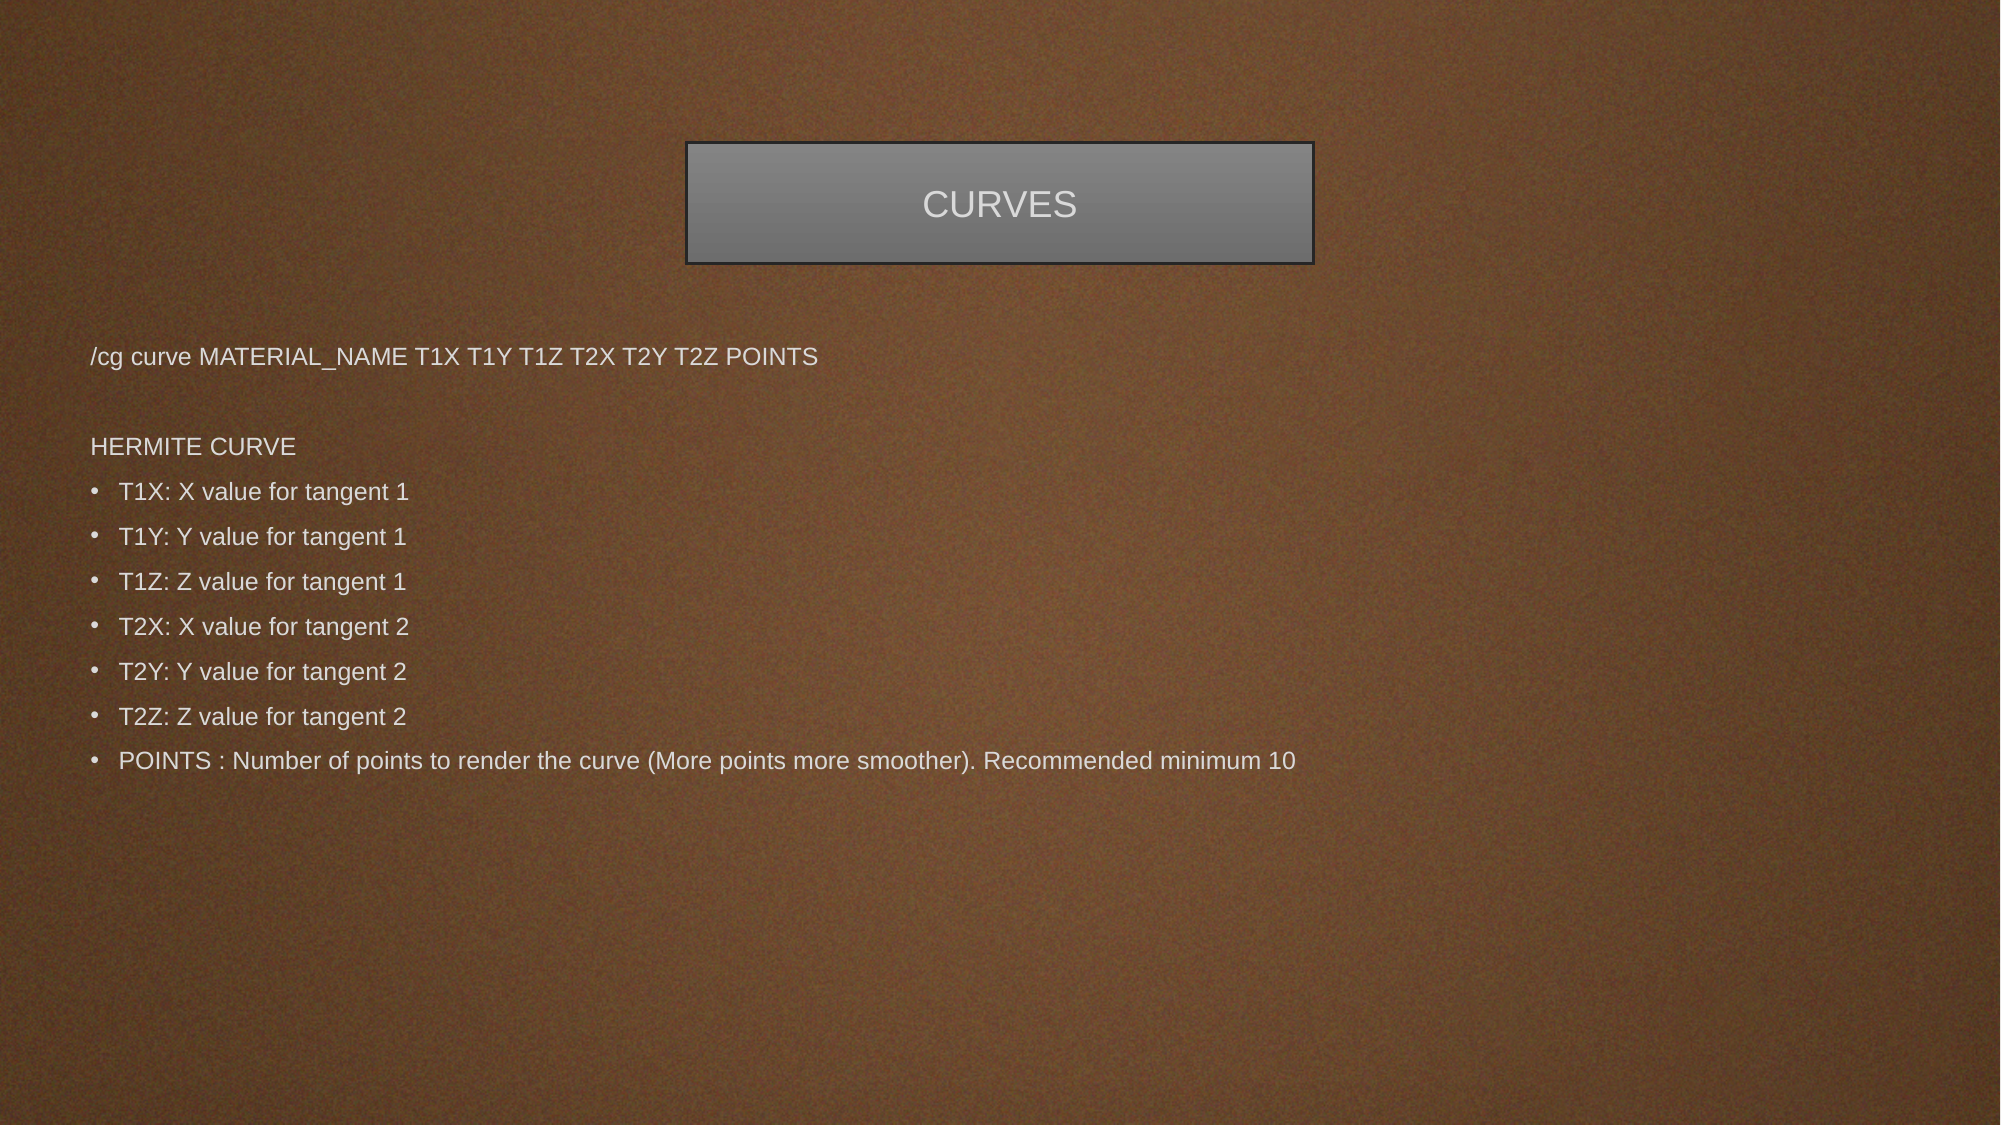

CURVES
/cg curve MATERIAL_NAME T1X T1Y T1Z T2X T2Y T2Z POINTS

HERMITE CURVE
T1X: X value for tangent 1
T1Y: Y value for tangent 1
T1Z: Z value for tangent 1
T2X: X value for tangent 2
T2Y: Y value for tangent 2
T2Z: Z value for tangent 2
POINTS : Number of points to render the curve (More points more smoother). Recommended minimum 10